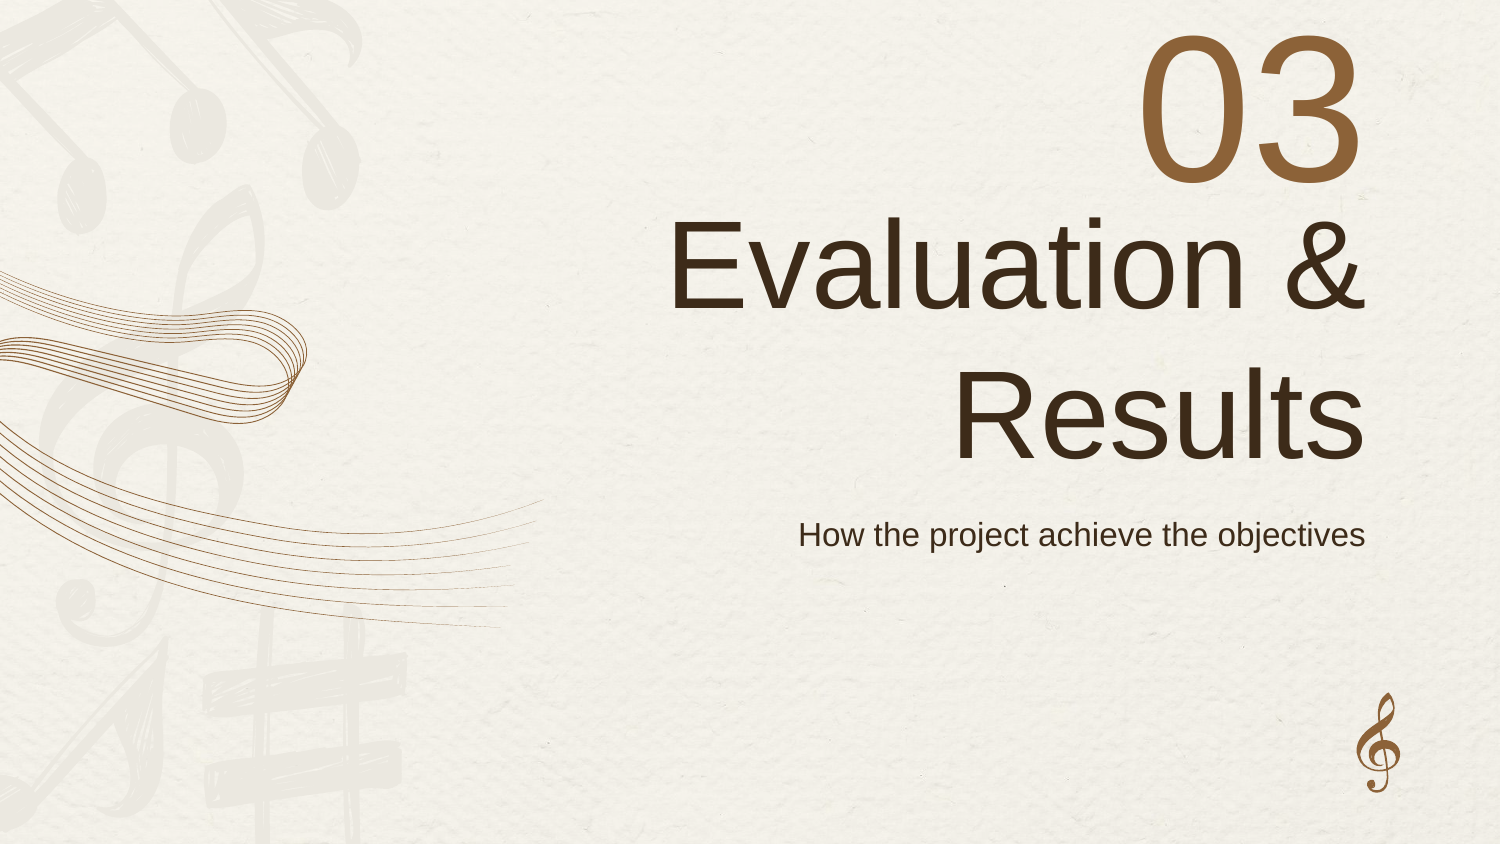

03

# Evaluation & Results
How the project achieve the objectives